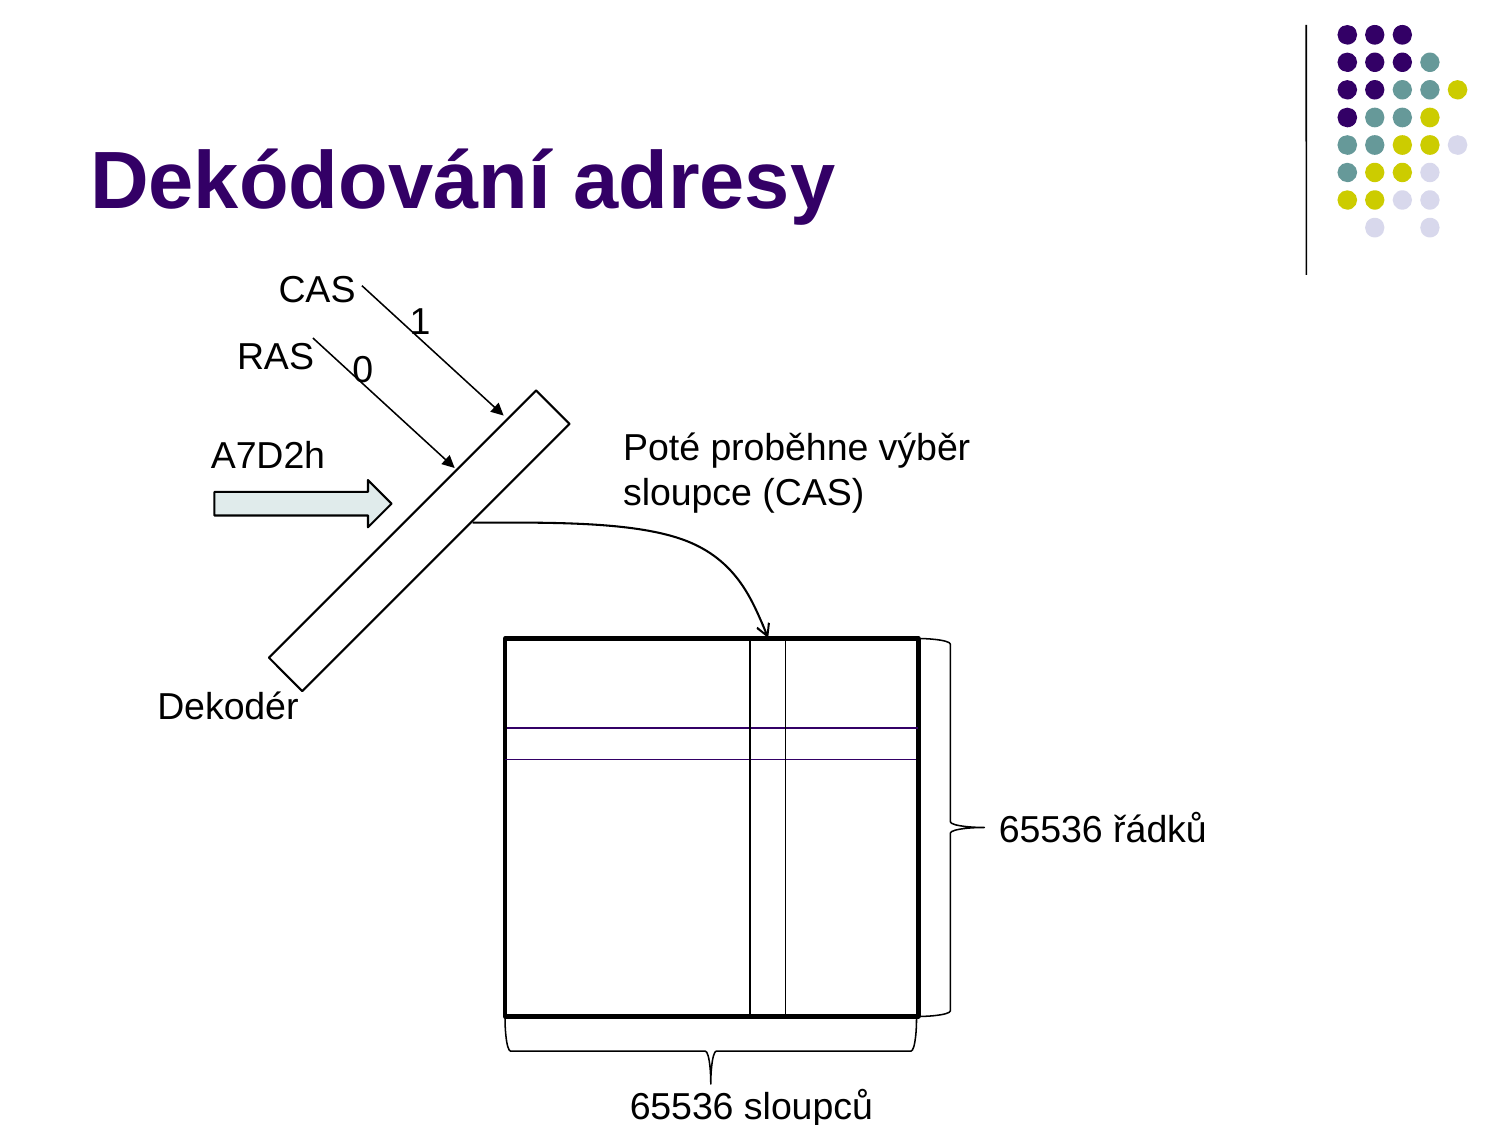

# Dekódování adresy
CAS
1
RAS
0

Poté proběhne výběr sloupce (CAS)
A7D2h

Dekodér
65536 řádků

65536 sloupců